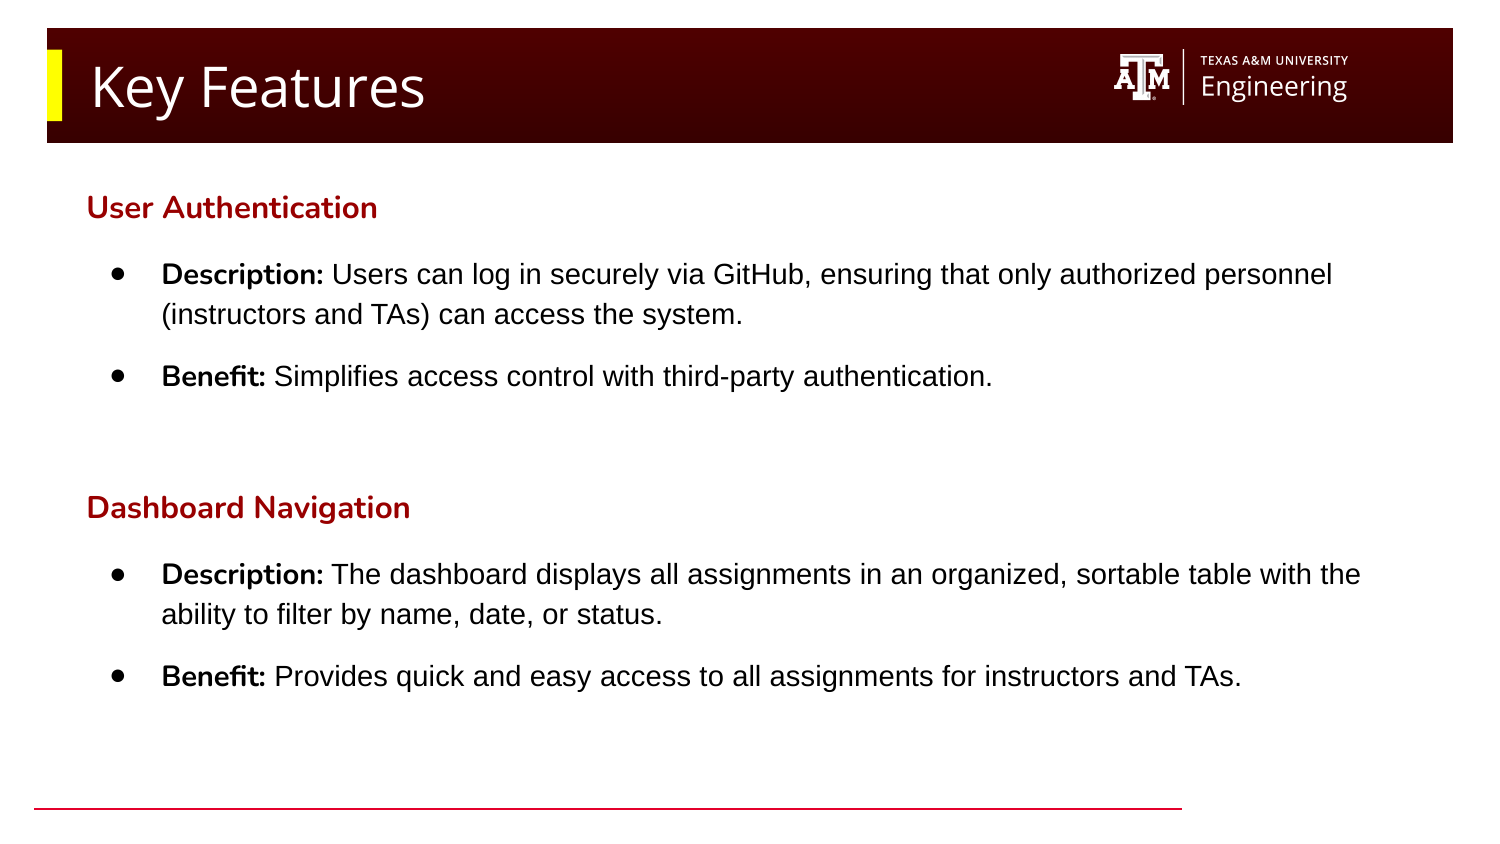

# Key Features
User Authentication
Description: Users can log in securely via GitHub, ensuring that only authorized personnel (instructors and TAs) can access the system.
Benefit: Simplifies access control with third-party authentication.

Dashboard Navigation
Description: The dashboard displays all assignments in an organized, sortable table with the ability to filter by name, date, or status.
Benefit: Provides quick and easy access to all assignments for instructors and TAs.